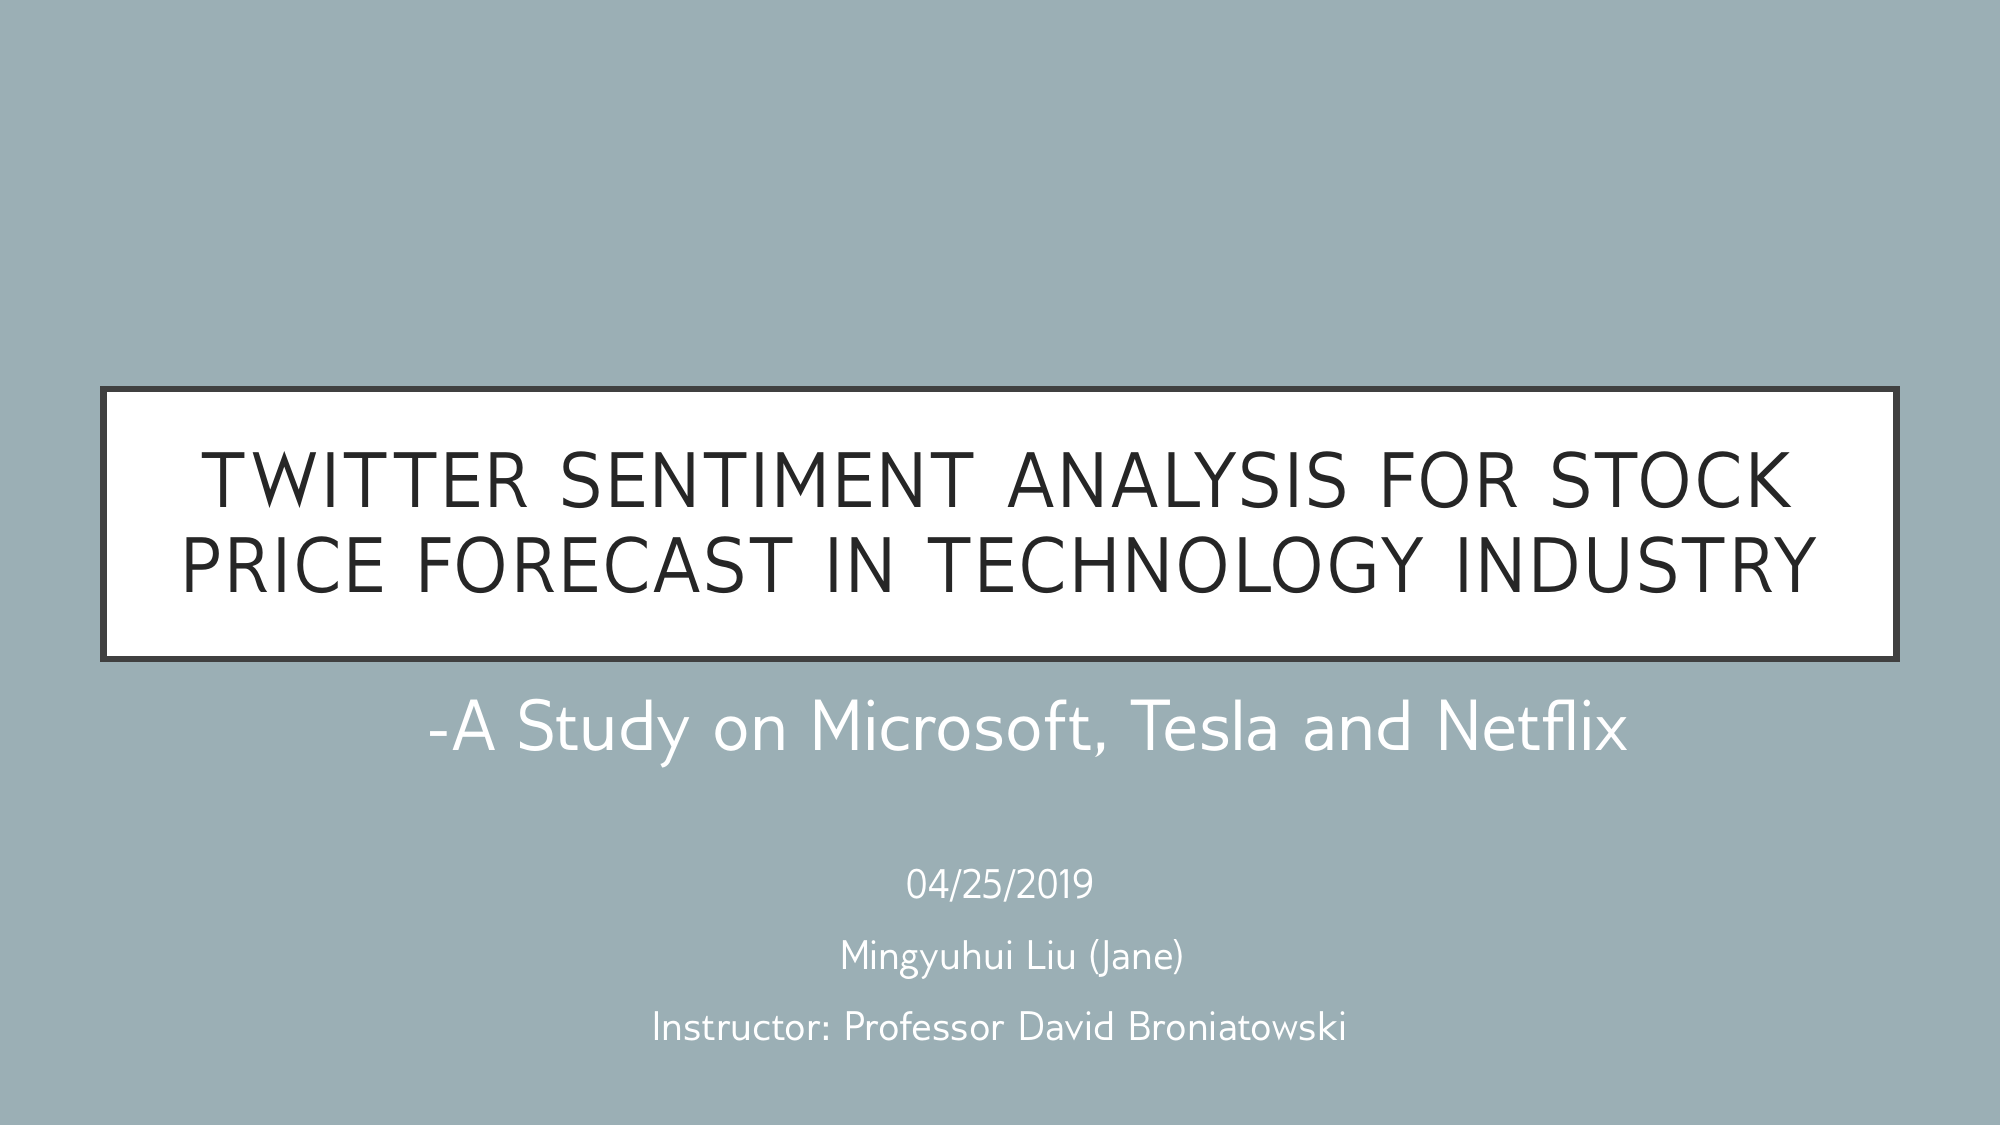

# Twitter Sentiment Analysis for Stock Price Forecast in Technology Industry
-A Study on Microsoft, Tesla and Netflix

04/25/2019
  Mingyuhui Liu (Jane)
Instructor: Professor David Broniatowski